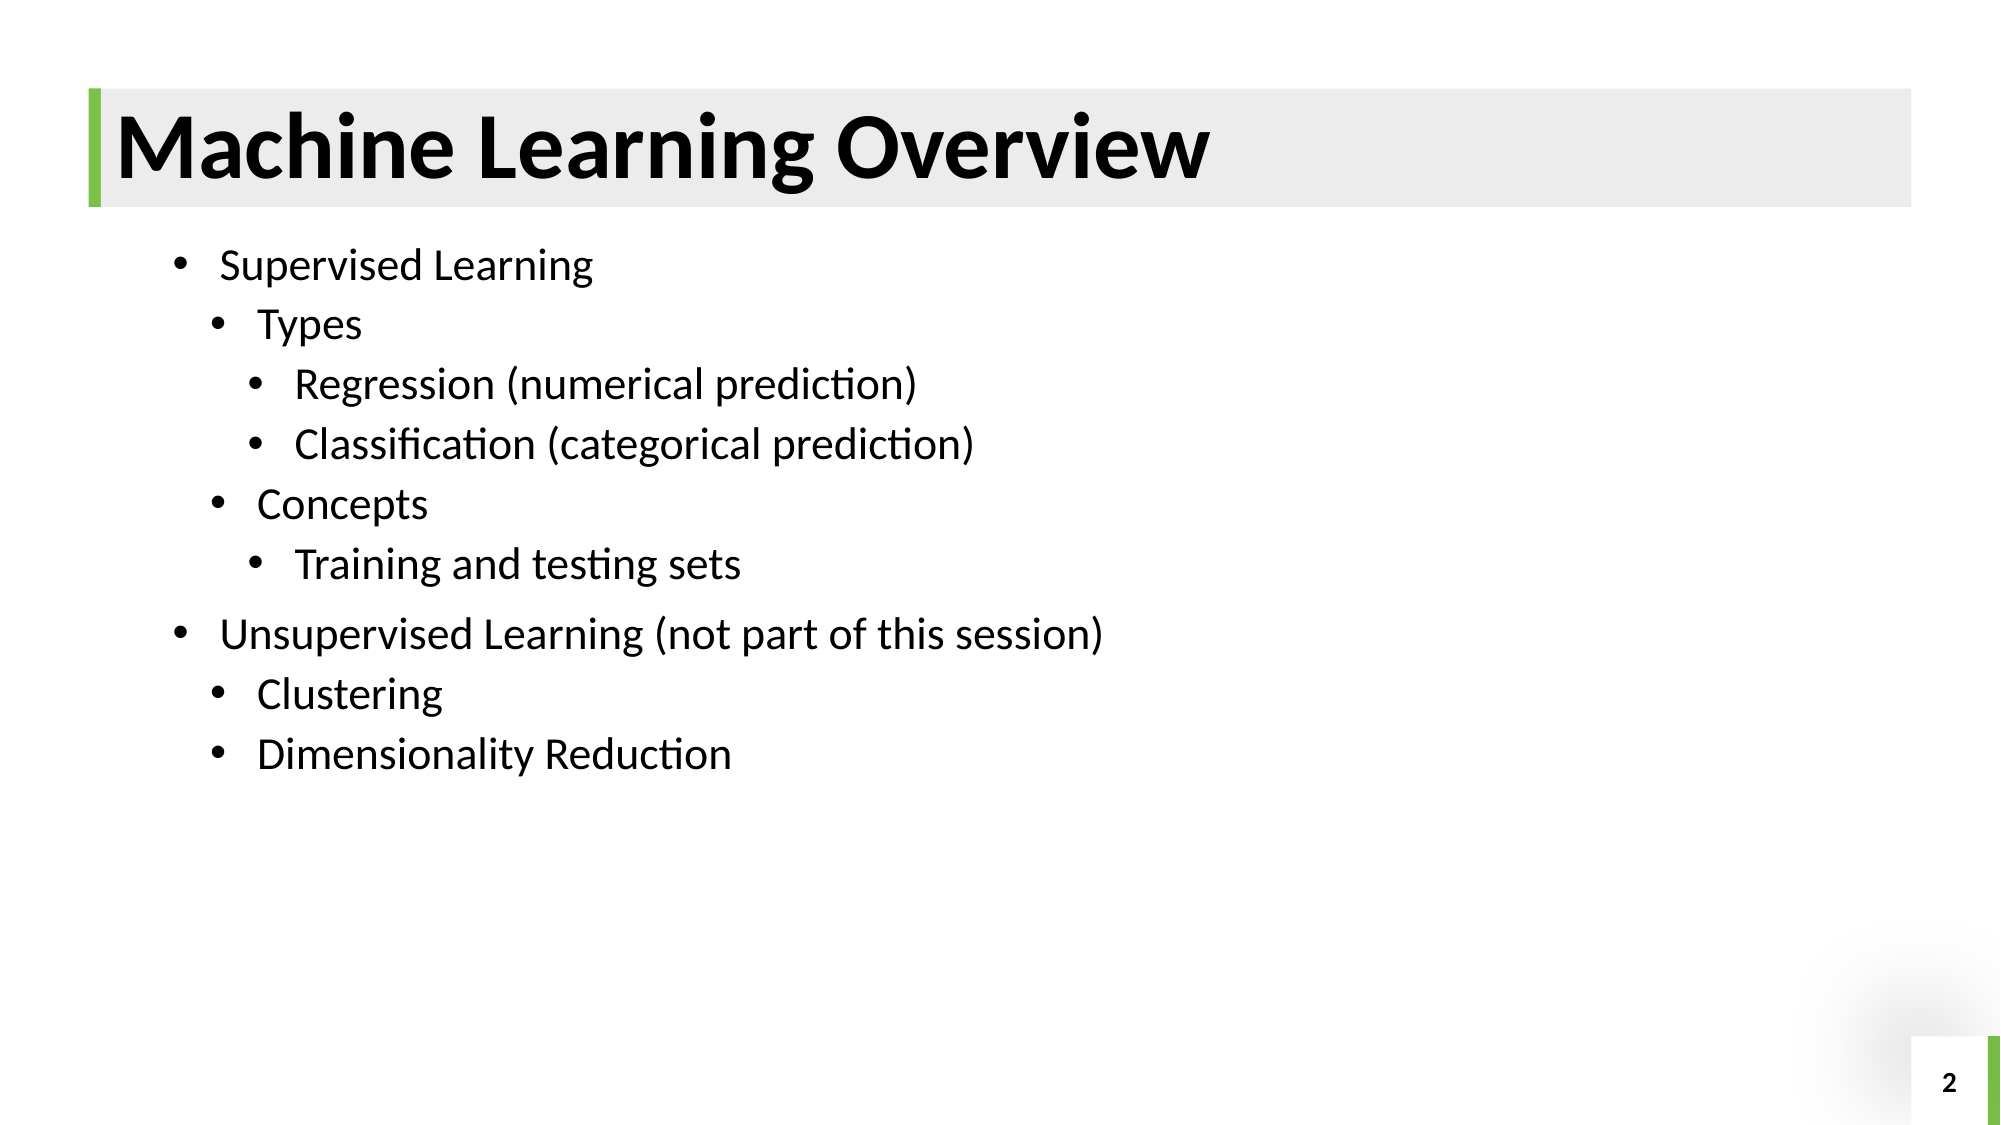

# Machine Learning Overview
Supervised Learning
Types
Regression (numerical prediction)
Classification (categorical prediction)
Concepts
Training and testing sets
Unsupervised Learning (not part of this session)
Clustering
Dimensionality Reduction
2